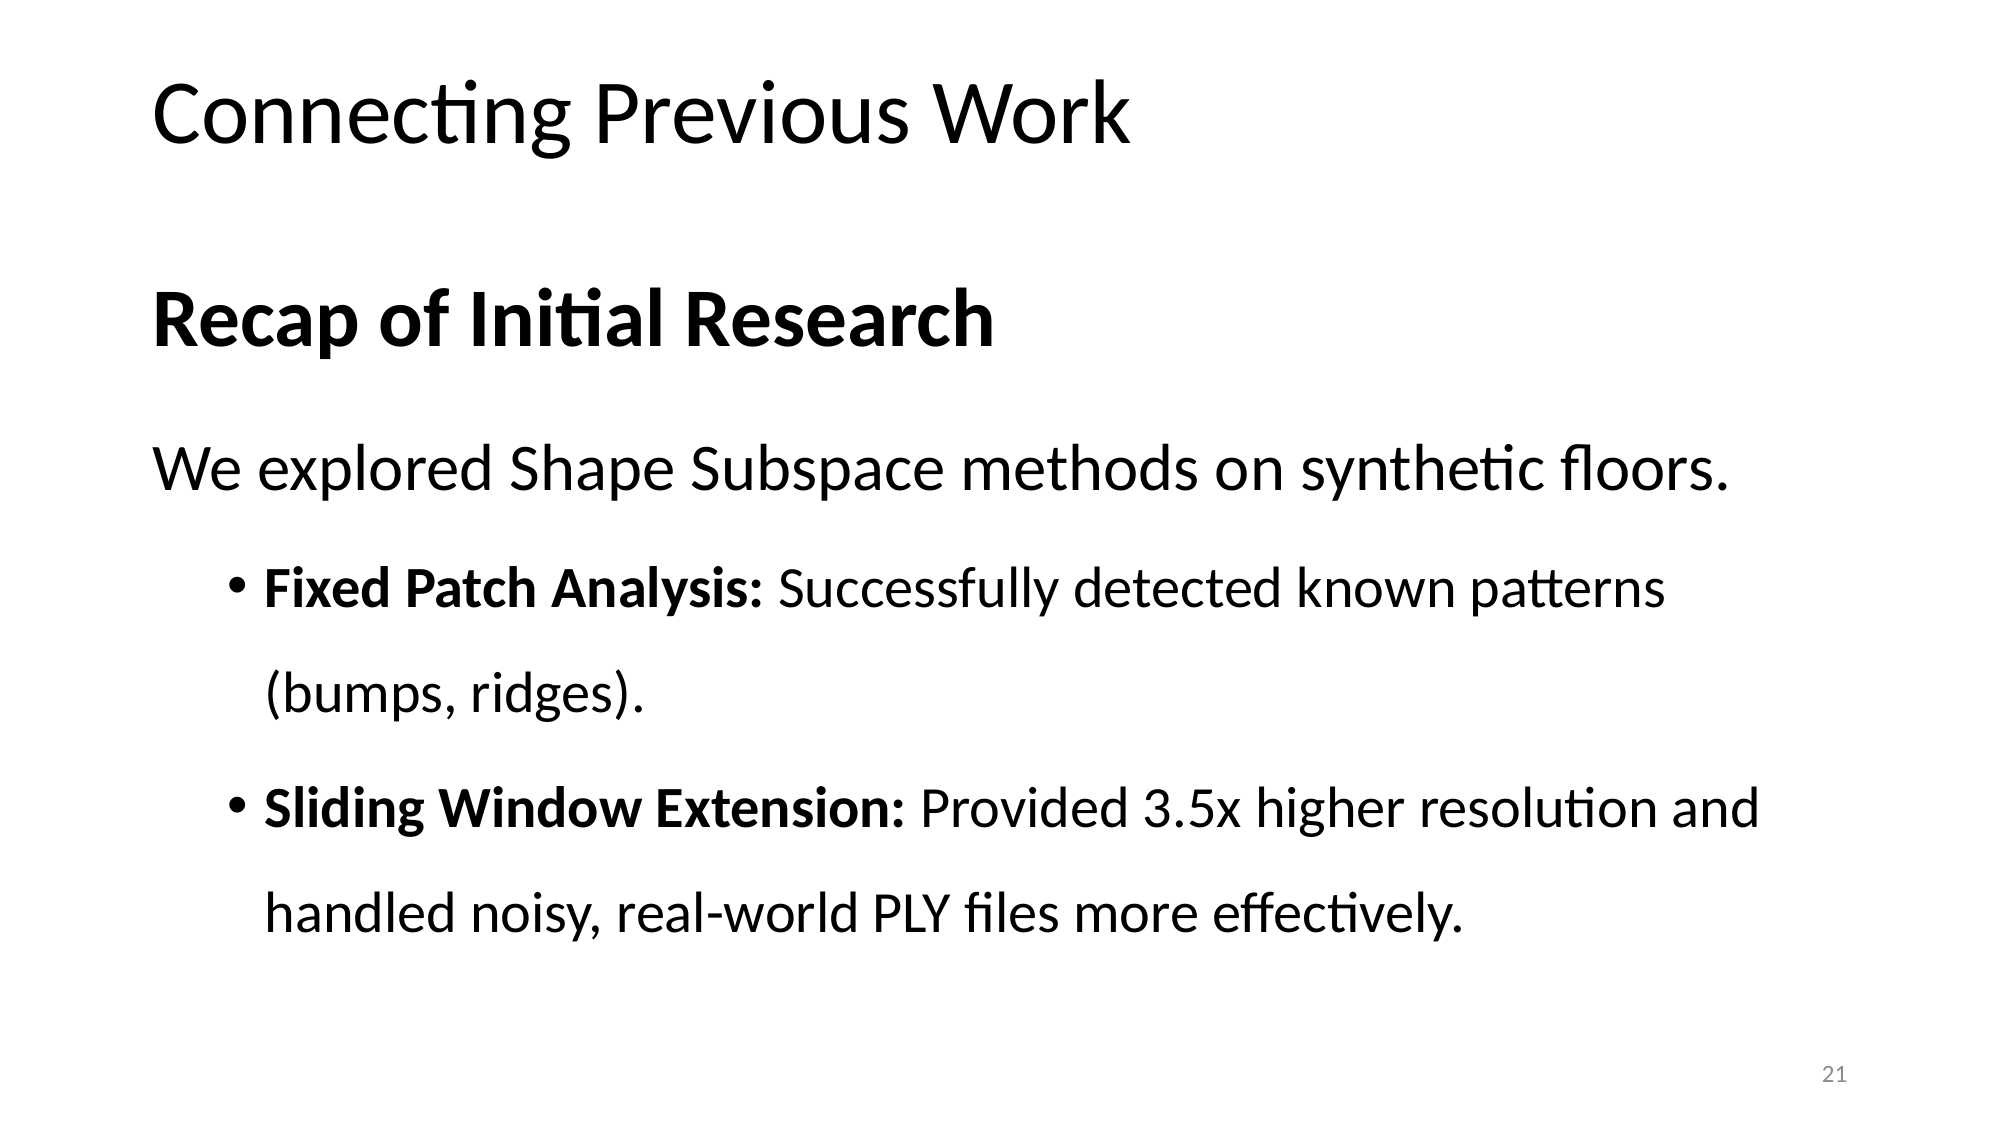

# Connecting Previous Work
Recap of Initial Research
We explored Shape Subspace methods on synthetic floors.
Fixed Patch Analysis: Successfully detected known patterns (bumps, ridges).
Sliding Window Extension: Provided 3.5x higher resolution and handled noisy, real-world PLY files more effectively.

21